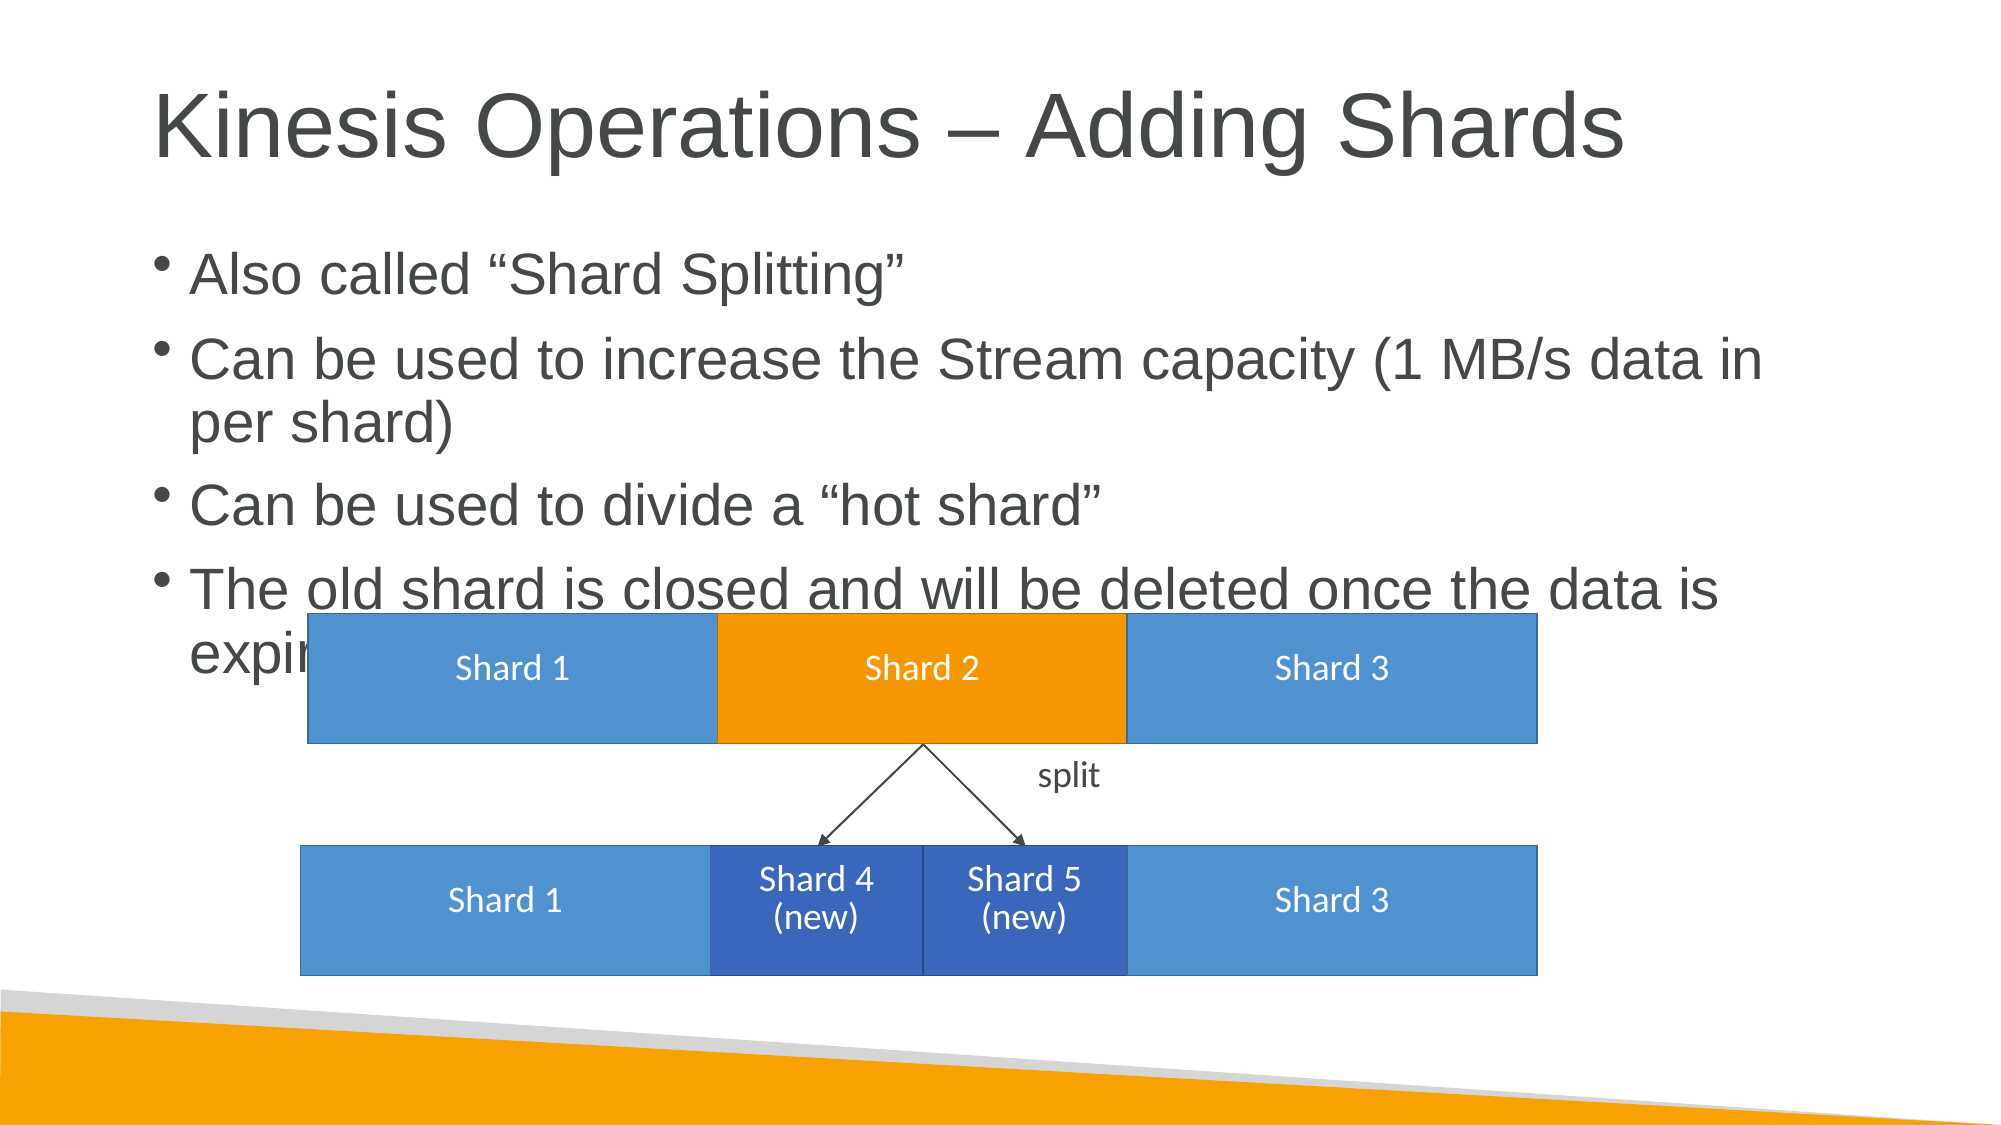

# Kinesis Operations – Adding Shards
Also called “Shard Splitting”
Can be used to increase the Stream capacity (1 MB/s data in per shard)
Can be used to divide a “hot shard”
The old shard is closed and will be deleted once the data is expi
| Shard 1 | Shard 2 | Shard 3 |
| --- | --- | --- |
red

split
| Shard 1 | Shard 4 (new) | Shard 5 (new) | Shard 3 |
| --- | --- | --- | --- |